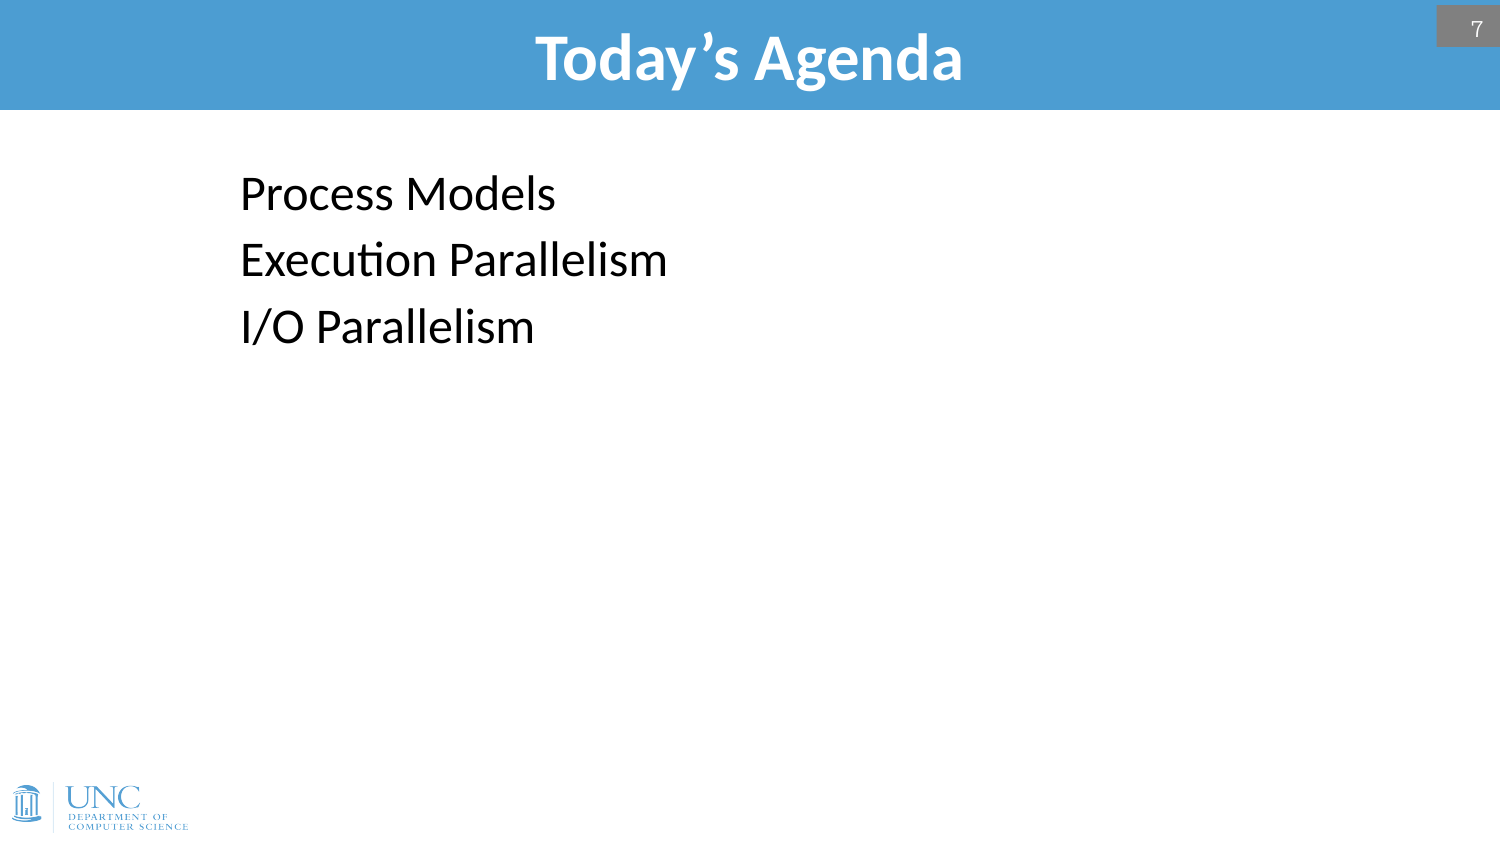

# Today’s Agenda
7
Process Models
Execution Parallelism
I/O Parallelism